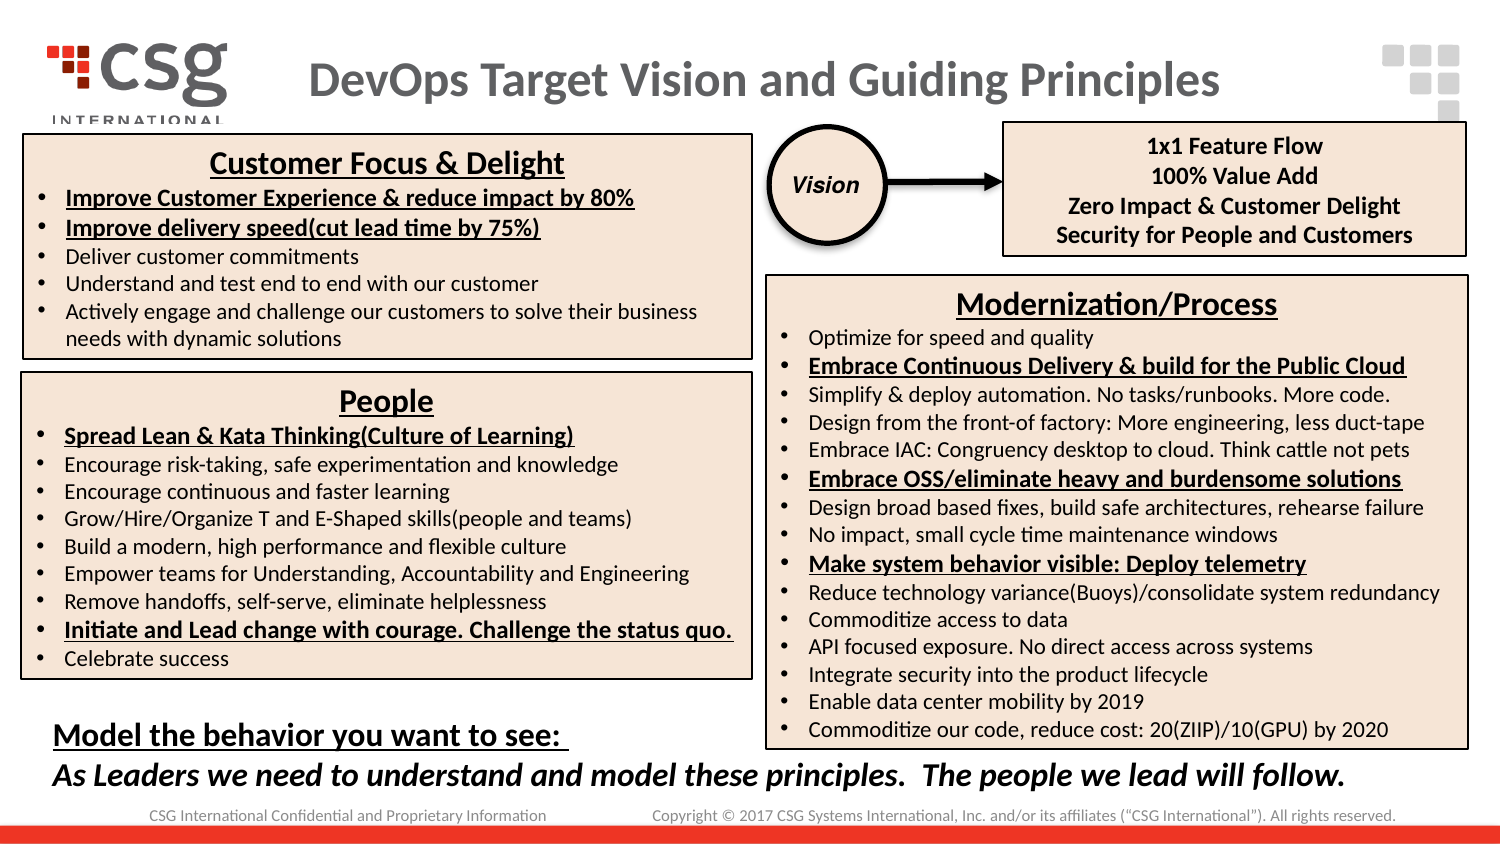

# DevOps Target Vision and Guiding Principles
1x1 Feature Flow
100% Value Add
Zero Impact & Customer Delight
Security for People and Customers

Vision
Customer Focus & Delight
Improve Customer Experience & reduce impact by 80%
Improve delivery speed(cut lead time by 75%)
Deliver customer commitments
Understand and test end to end with our customer
Actively engage and challenge our customers to solve their business needs with dynamic solutions
Modernization/Process
Optimize for speed and quality
Embrace Continuous Delivery & build for the Public Cloud
Simplify & deploy automation. No tasks/runbooks. More code.
Design from the front-of factory: More engineering, less duct-tape
Embrace IAC: Congruency desktop to cloud. Think cattle not pets
Embrace OSS/eliminate heavy and burdensome solutions
Design broad based fixes, build safe architectures, rehearse failure
No impact, small cycle time maintenance windows
Make system behavior visible: Deploy telemetry
Reduce technology variance(Buoys)/consolidate system redundancy
Commoditize access to data
API focused exposure. No direct access across systems
Integrate security into the product lifecycle
Enable data center mobility by 2019
Commoditize our code, reduce cost: 20(ZIIP)/10(GPU) by 2020
People
Spread Lean & Kata Thinking(Culture of Learning)
Encourage risk-taking, safe experimentation and knowledge
Encourage continuous and faster learning
Grow/Hire/Organize T and E-Shaped skills(people and teams)
Build a modern, high performance and flexible culture
Empower teams for Understanding, Accountability and Engineering
Remove handoffs, self-serve, eliminate helplessness
Initiate and Lead change with courage. Challenge the status quo.
Celebrate success
Model the behavior you want to see:
As Leaders we need to understand and model these principles.  The people we lead will follow.